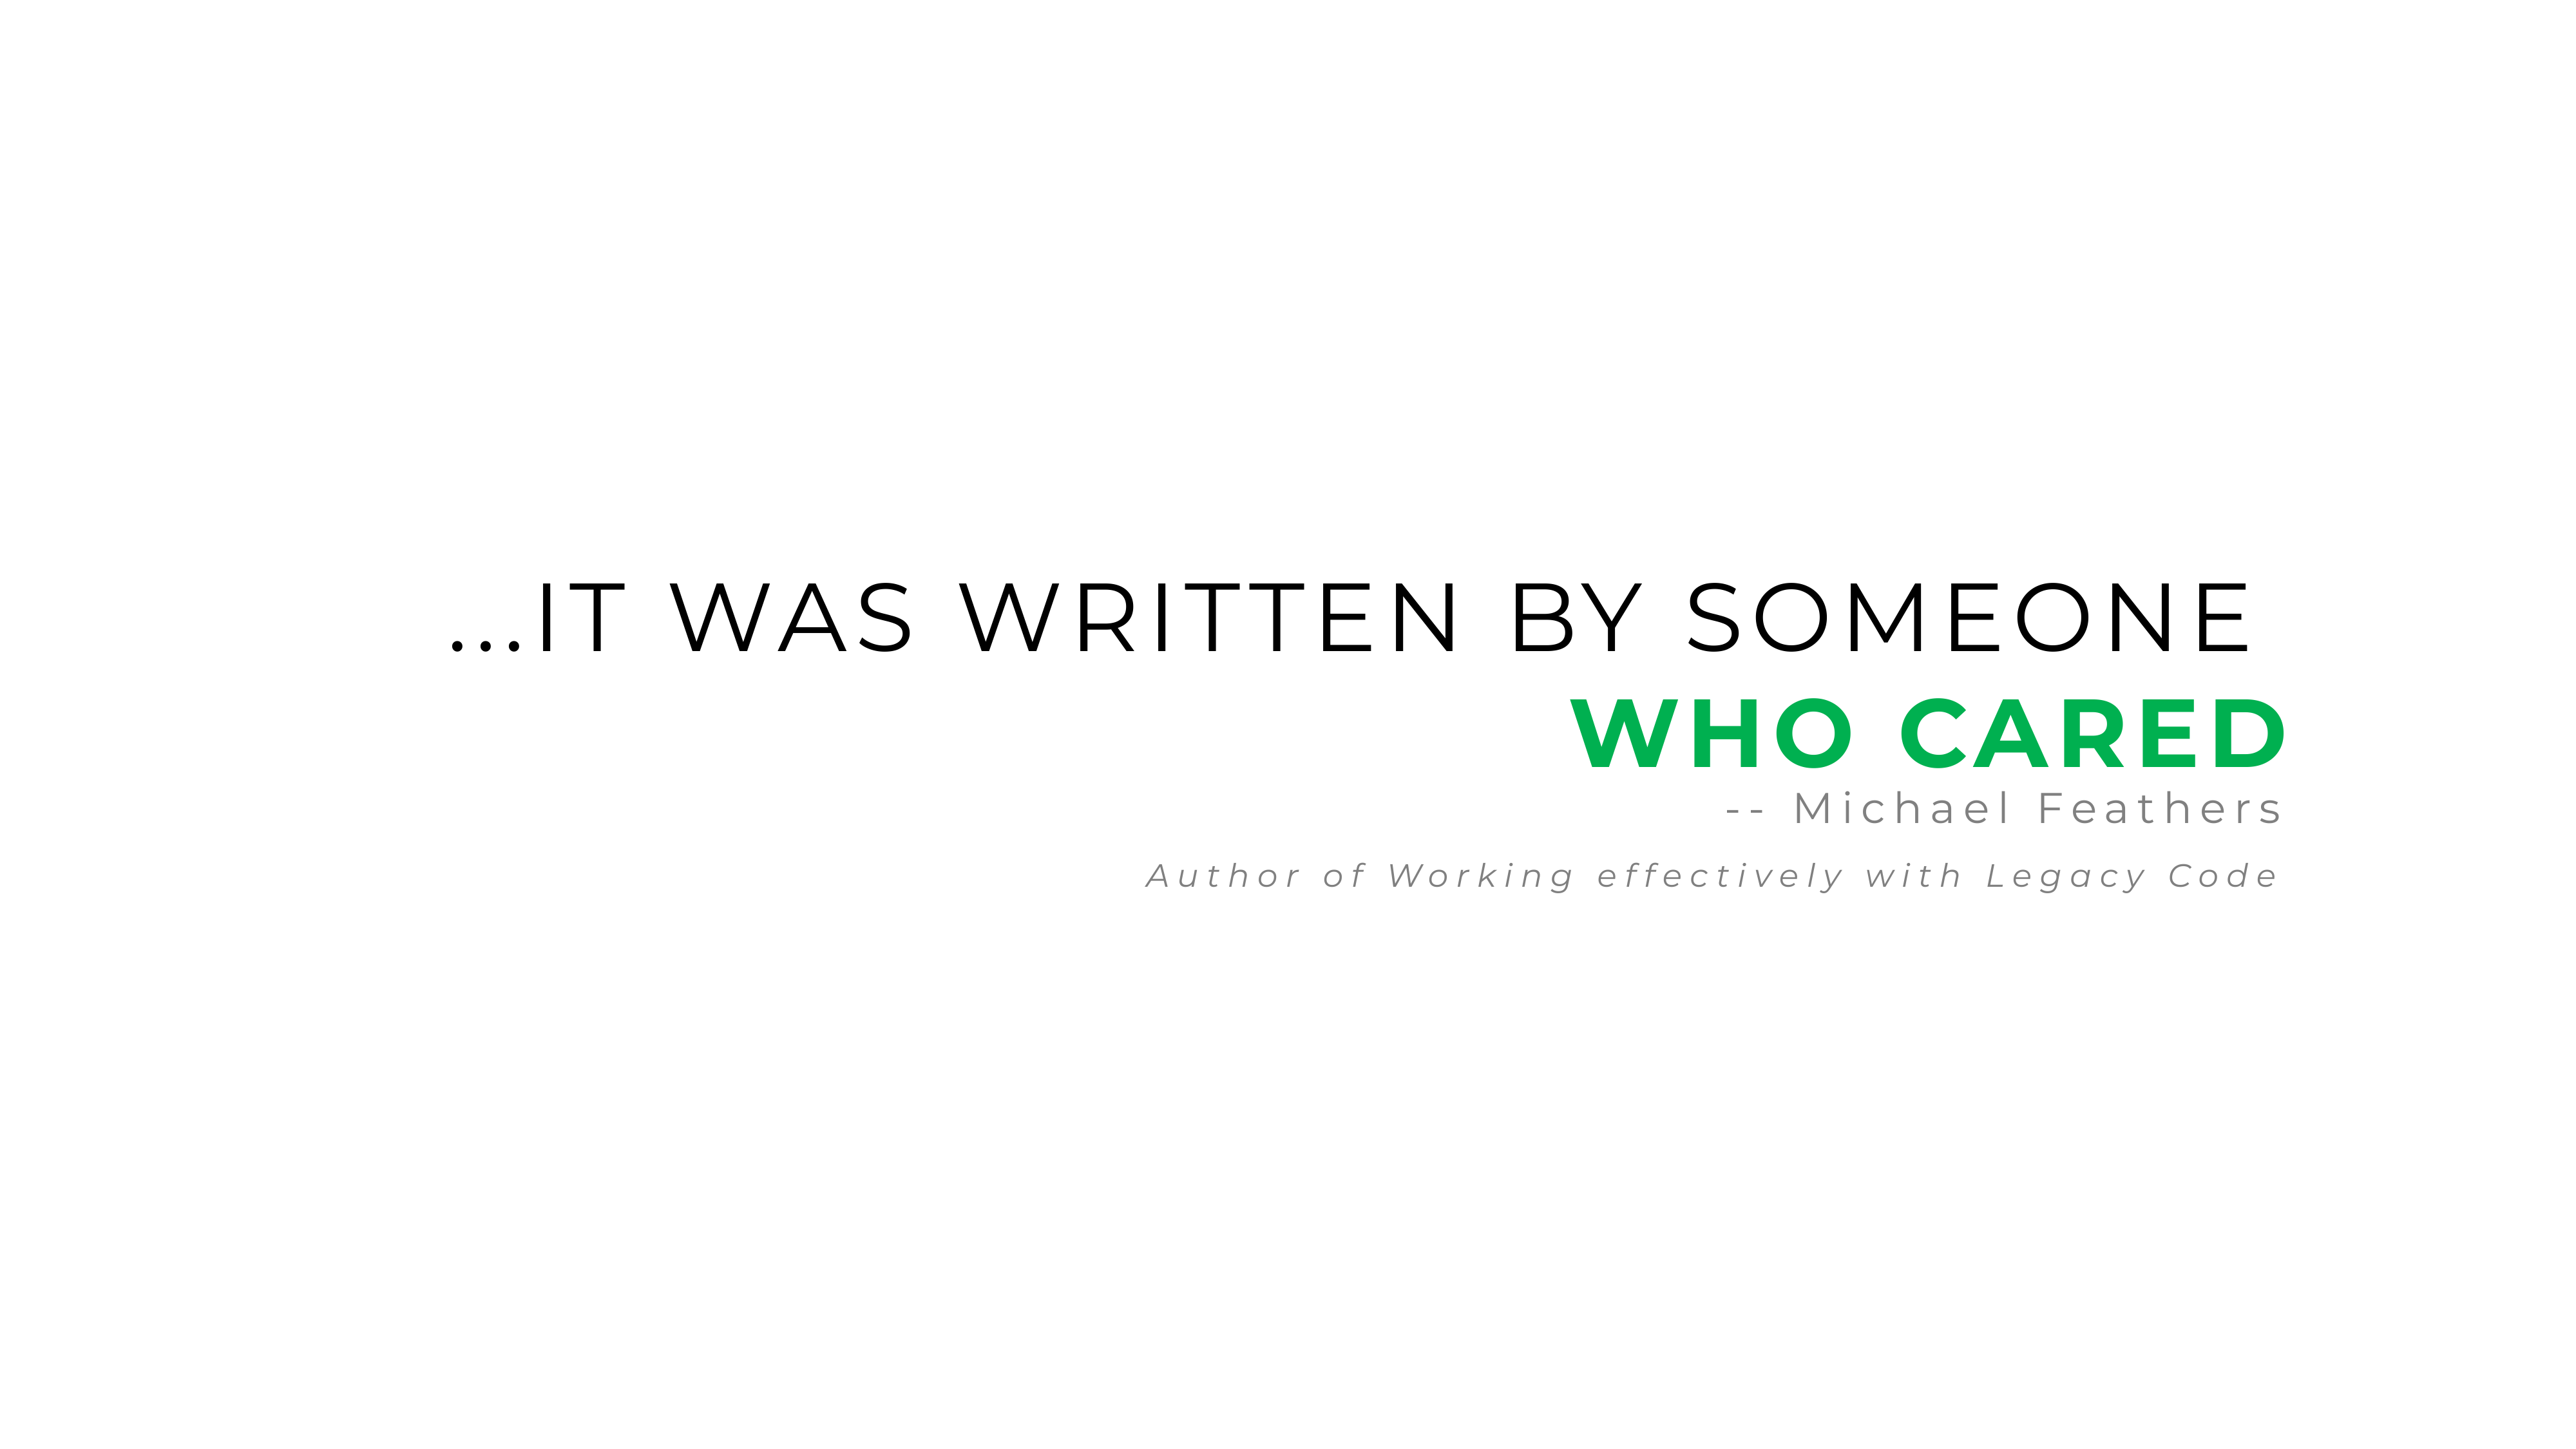

...it was written by someone
who cared
-- Michael Feathers
Author of Working effectively with Legacy Code